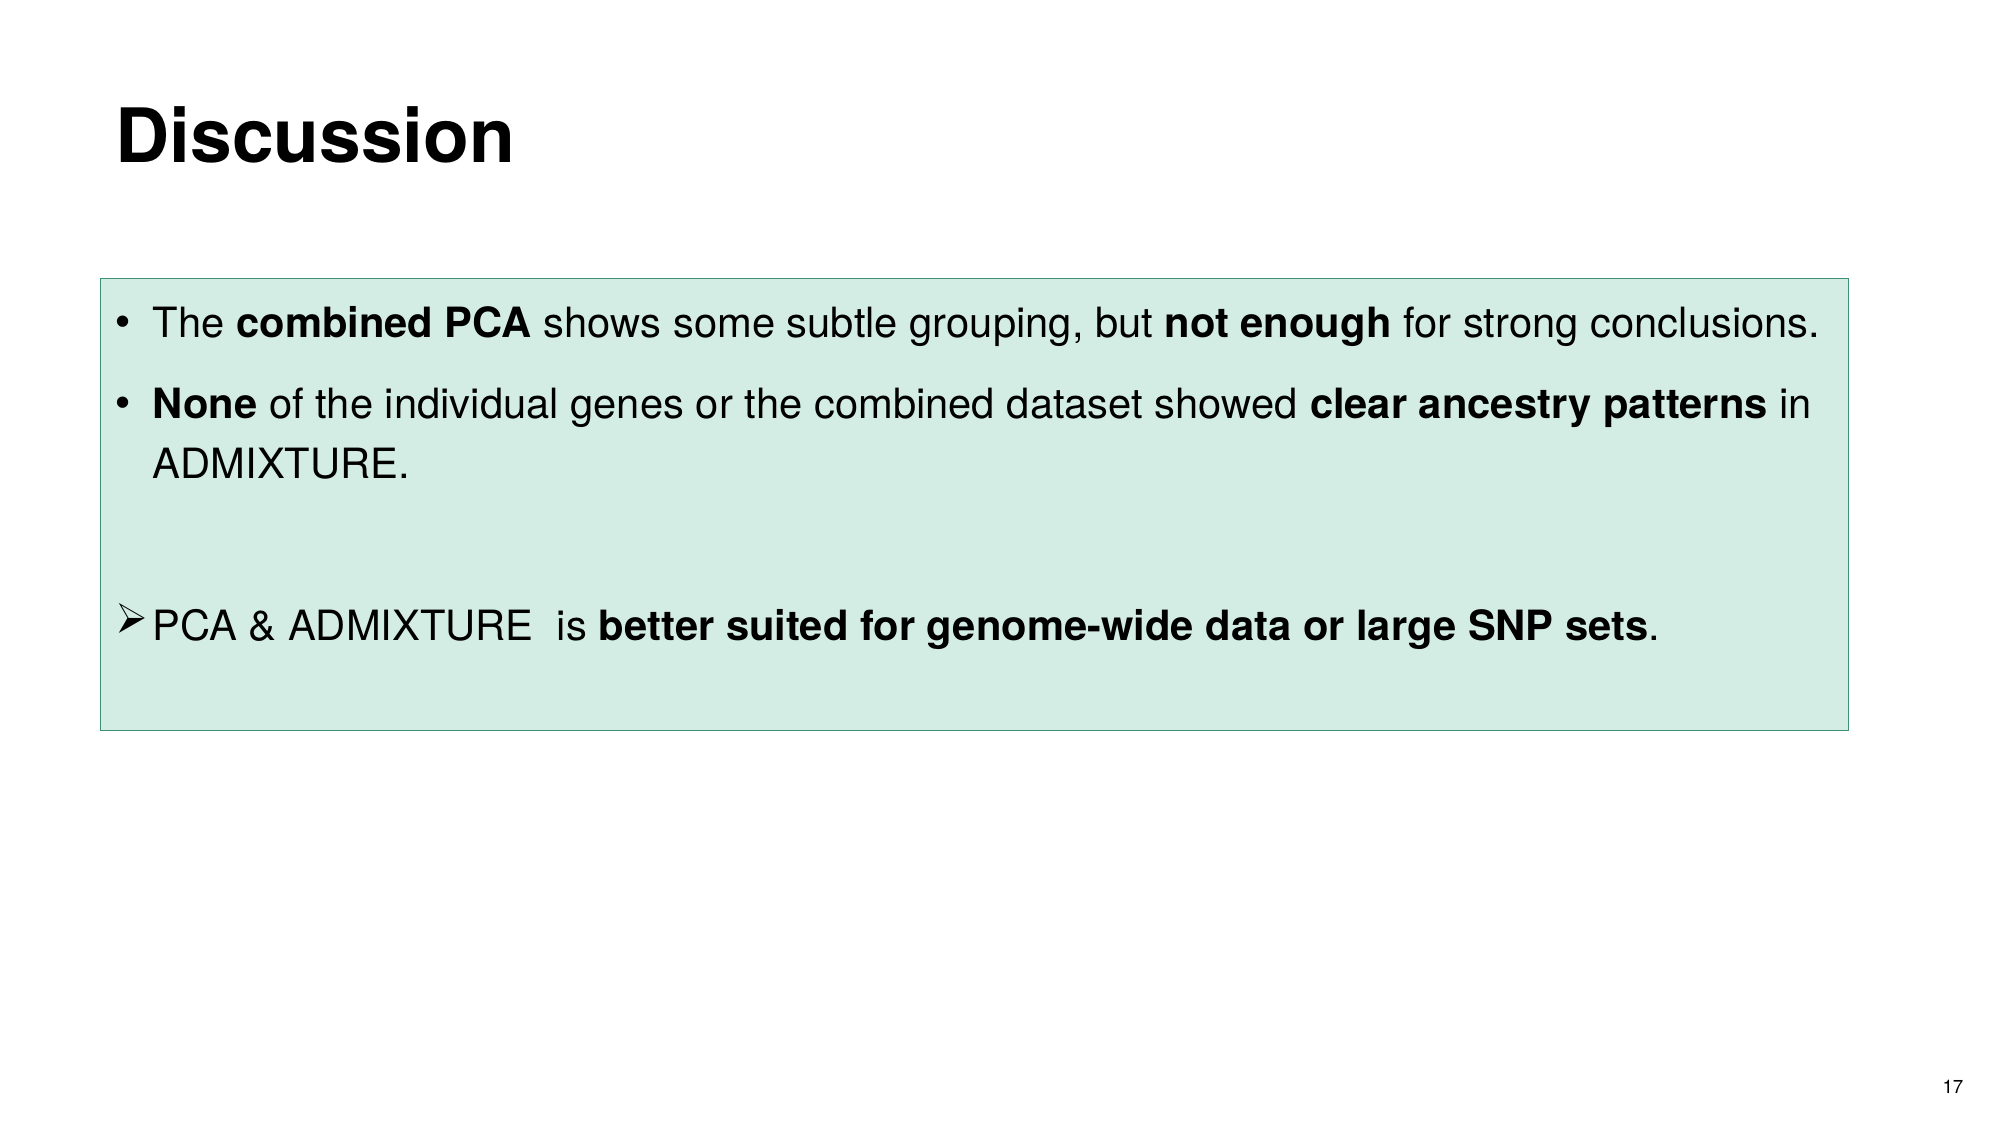

# Discussion
The combined PCA shows some subtle grouping, but not enough for strong conclusions.
None of the individual genes or the combined dataset showed clear ancestry patterns in ADMIXTURE.

PCA & ADMIXTURE  is better suited for genome-wide data or large SNP sets.

17